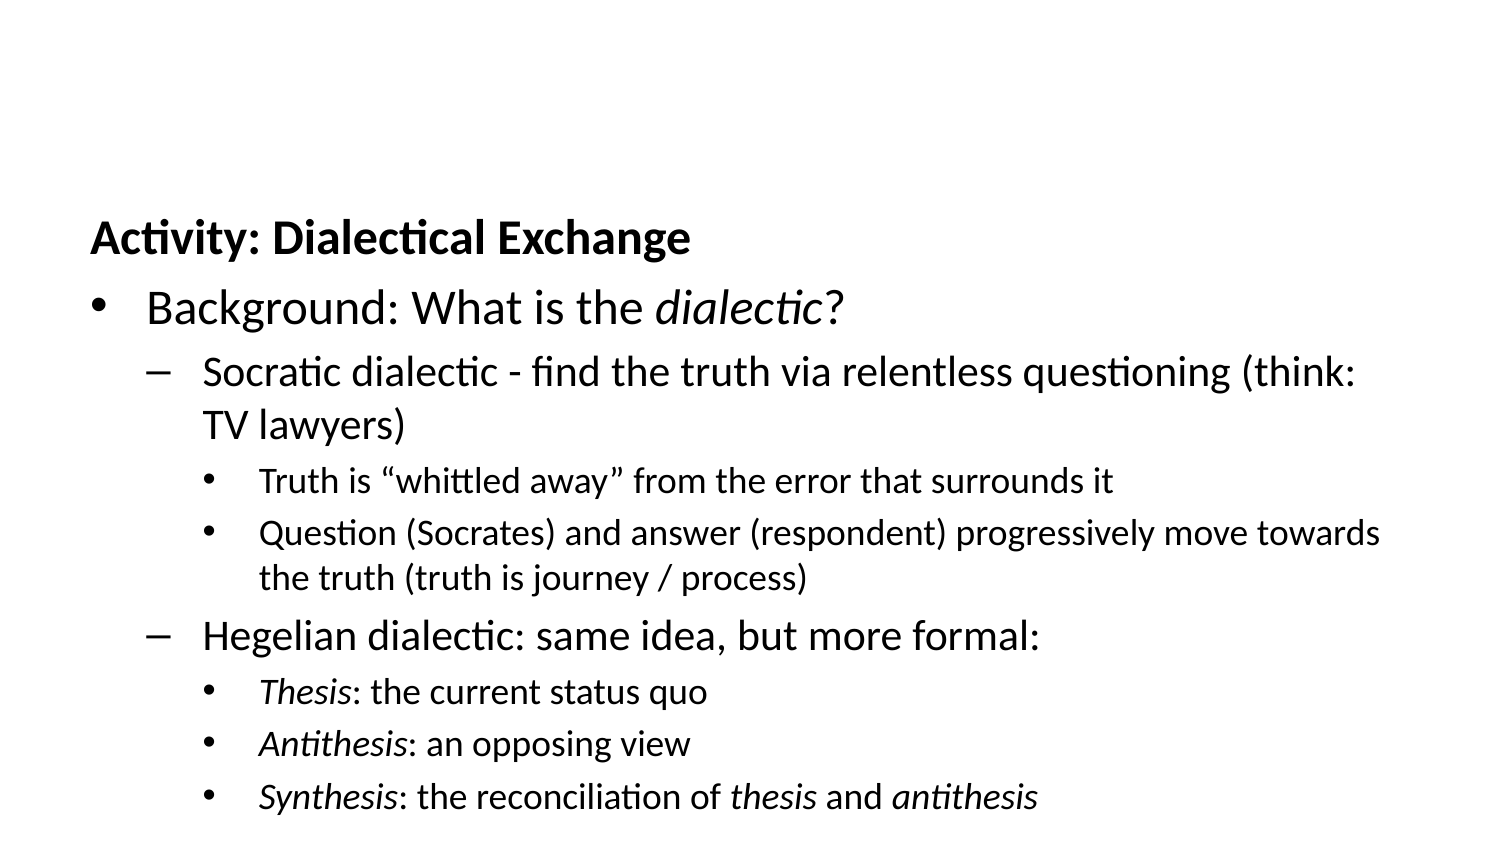

Activity: Dialectical Exchange
Background: What is the dialectic?
Socratic dialectic - find the truth via relentless questioning (think: TV lawyers)
Truth is “whittled away” from the error that surrounds it
Question (Socrates) and answer (respondent) progressively move towards the truth (truth is journey / process)
Hegelian dialectic: same idea, but more formal:
Thesis: the current status quo
Antithesis: an opposing view
Synthesis: the reconciliation of thesis and antithesis